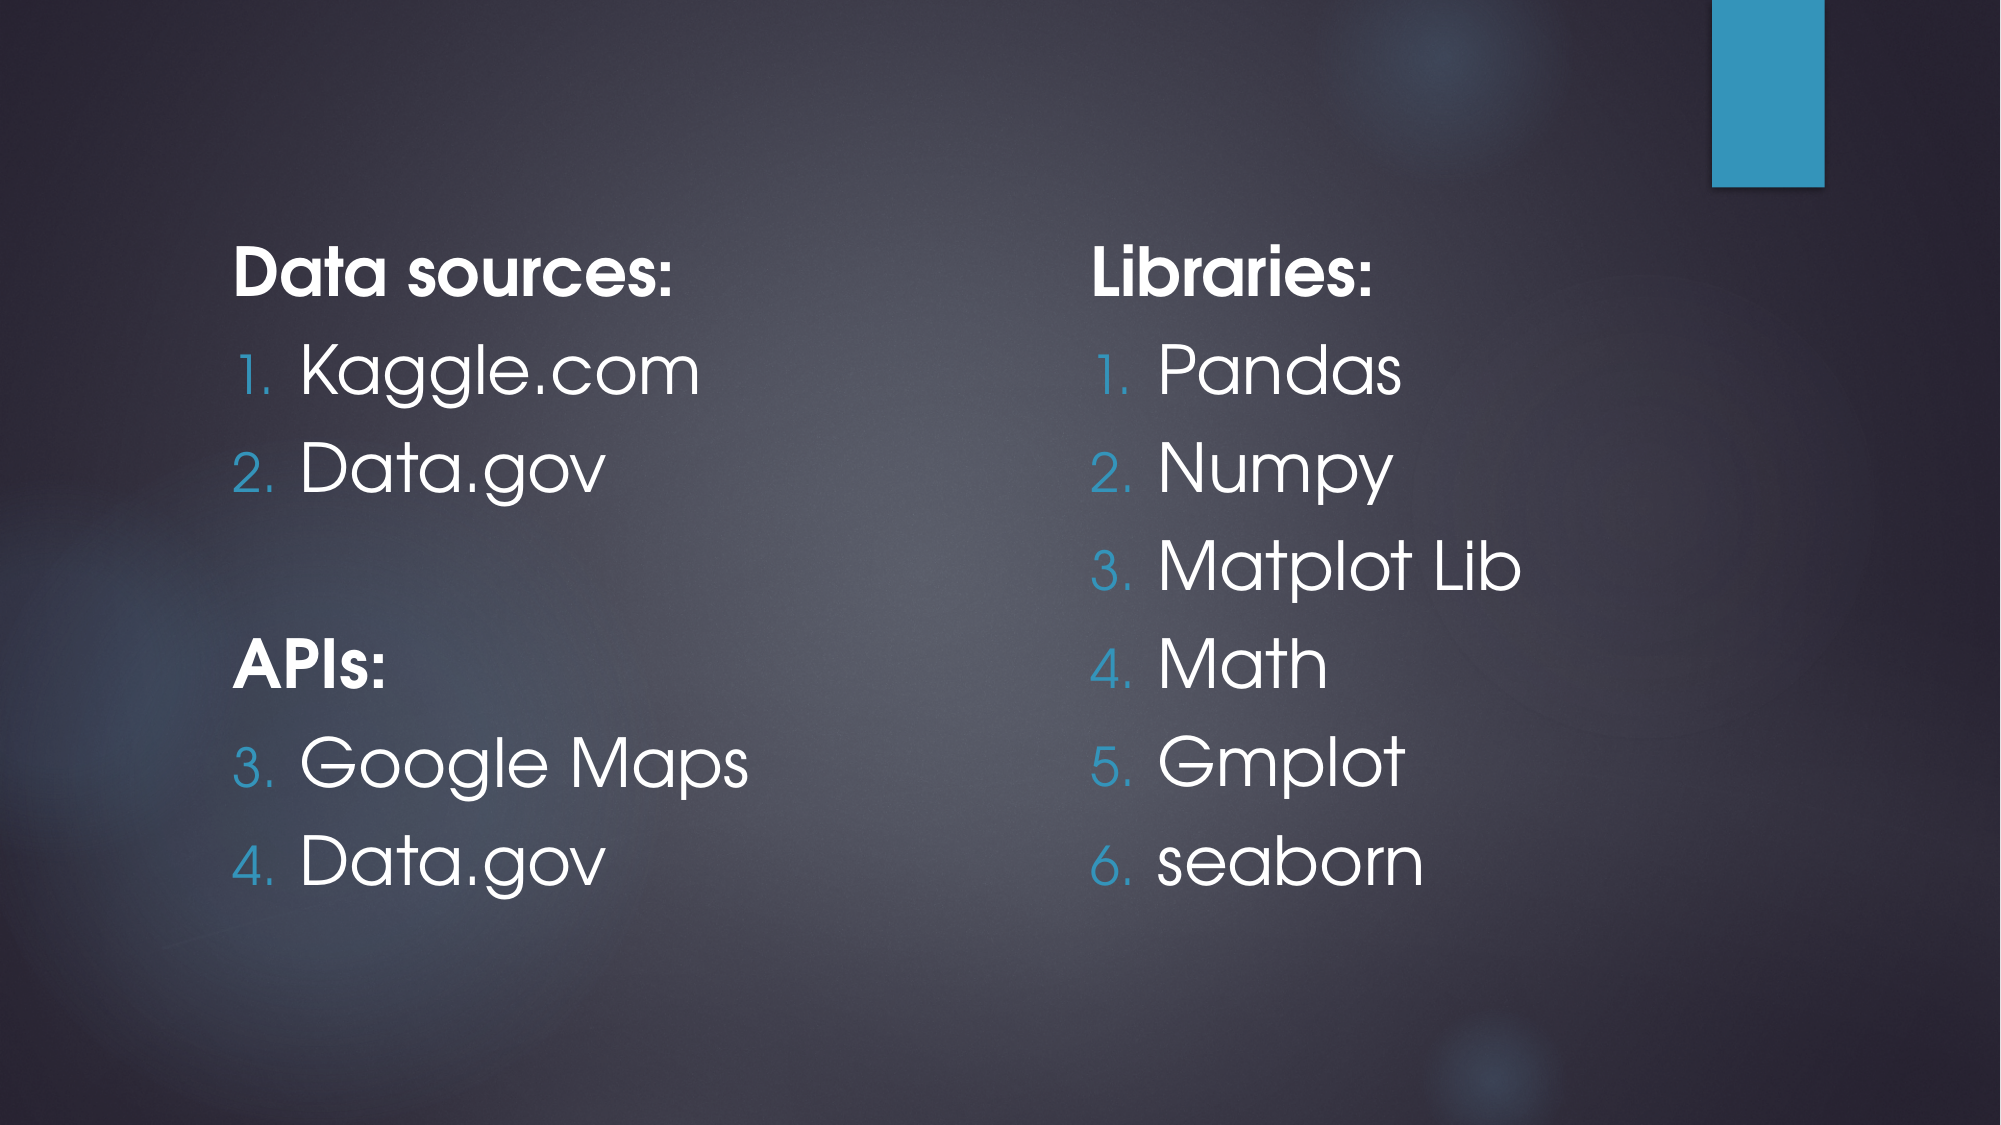

Libraries:
Pandas
Numpy
Matplot Lib
Math
Gmplot
seaborn

Data sources:
Kaggle.com
Data.gov

APIs:
Google Maps
Data.gov